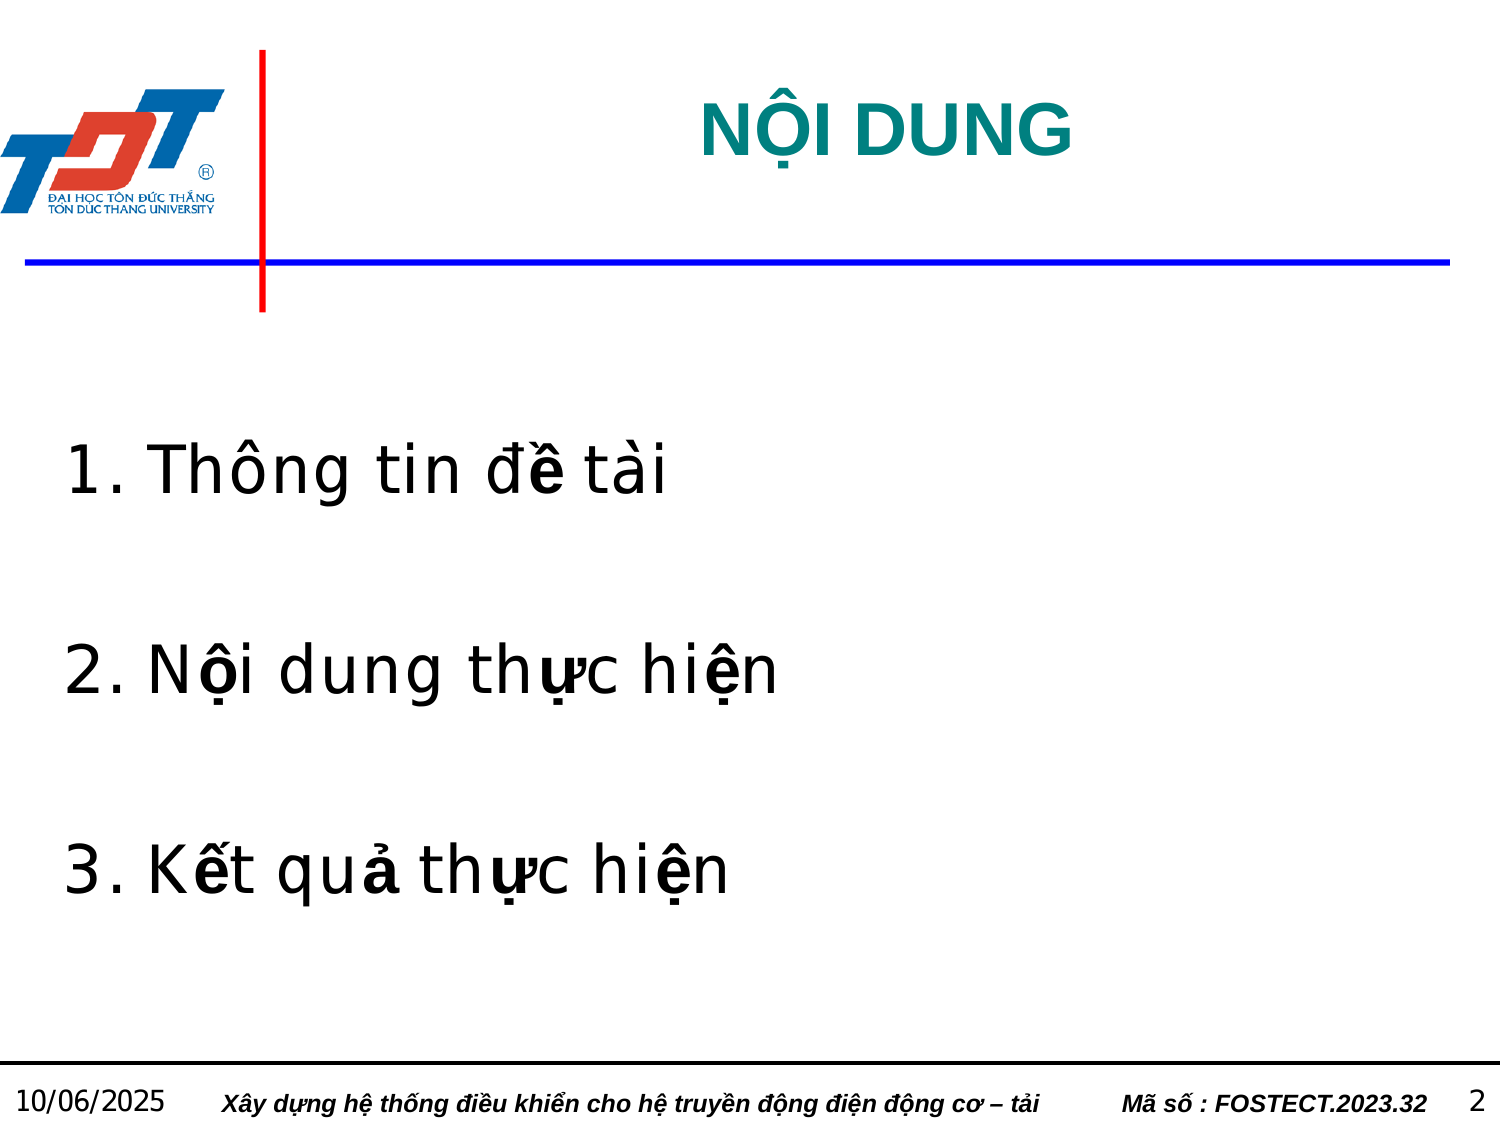

NỘI DUNG
1. Thông tin đề tài
2. Nội dung thực hiện
3. Kết quả thực hiện
10/06/2025
2

Xây dựng hệ thống điều khiển cho hệ truyền động điện động cơ – tải	Mã số : FOSTECT.2023.32